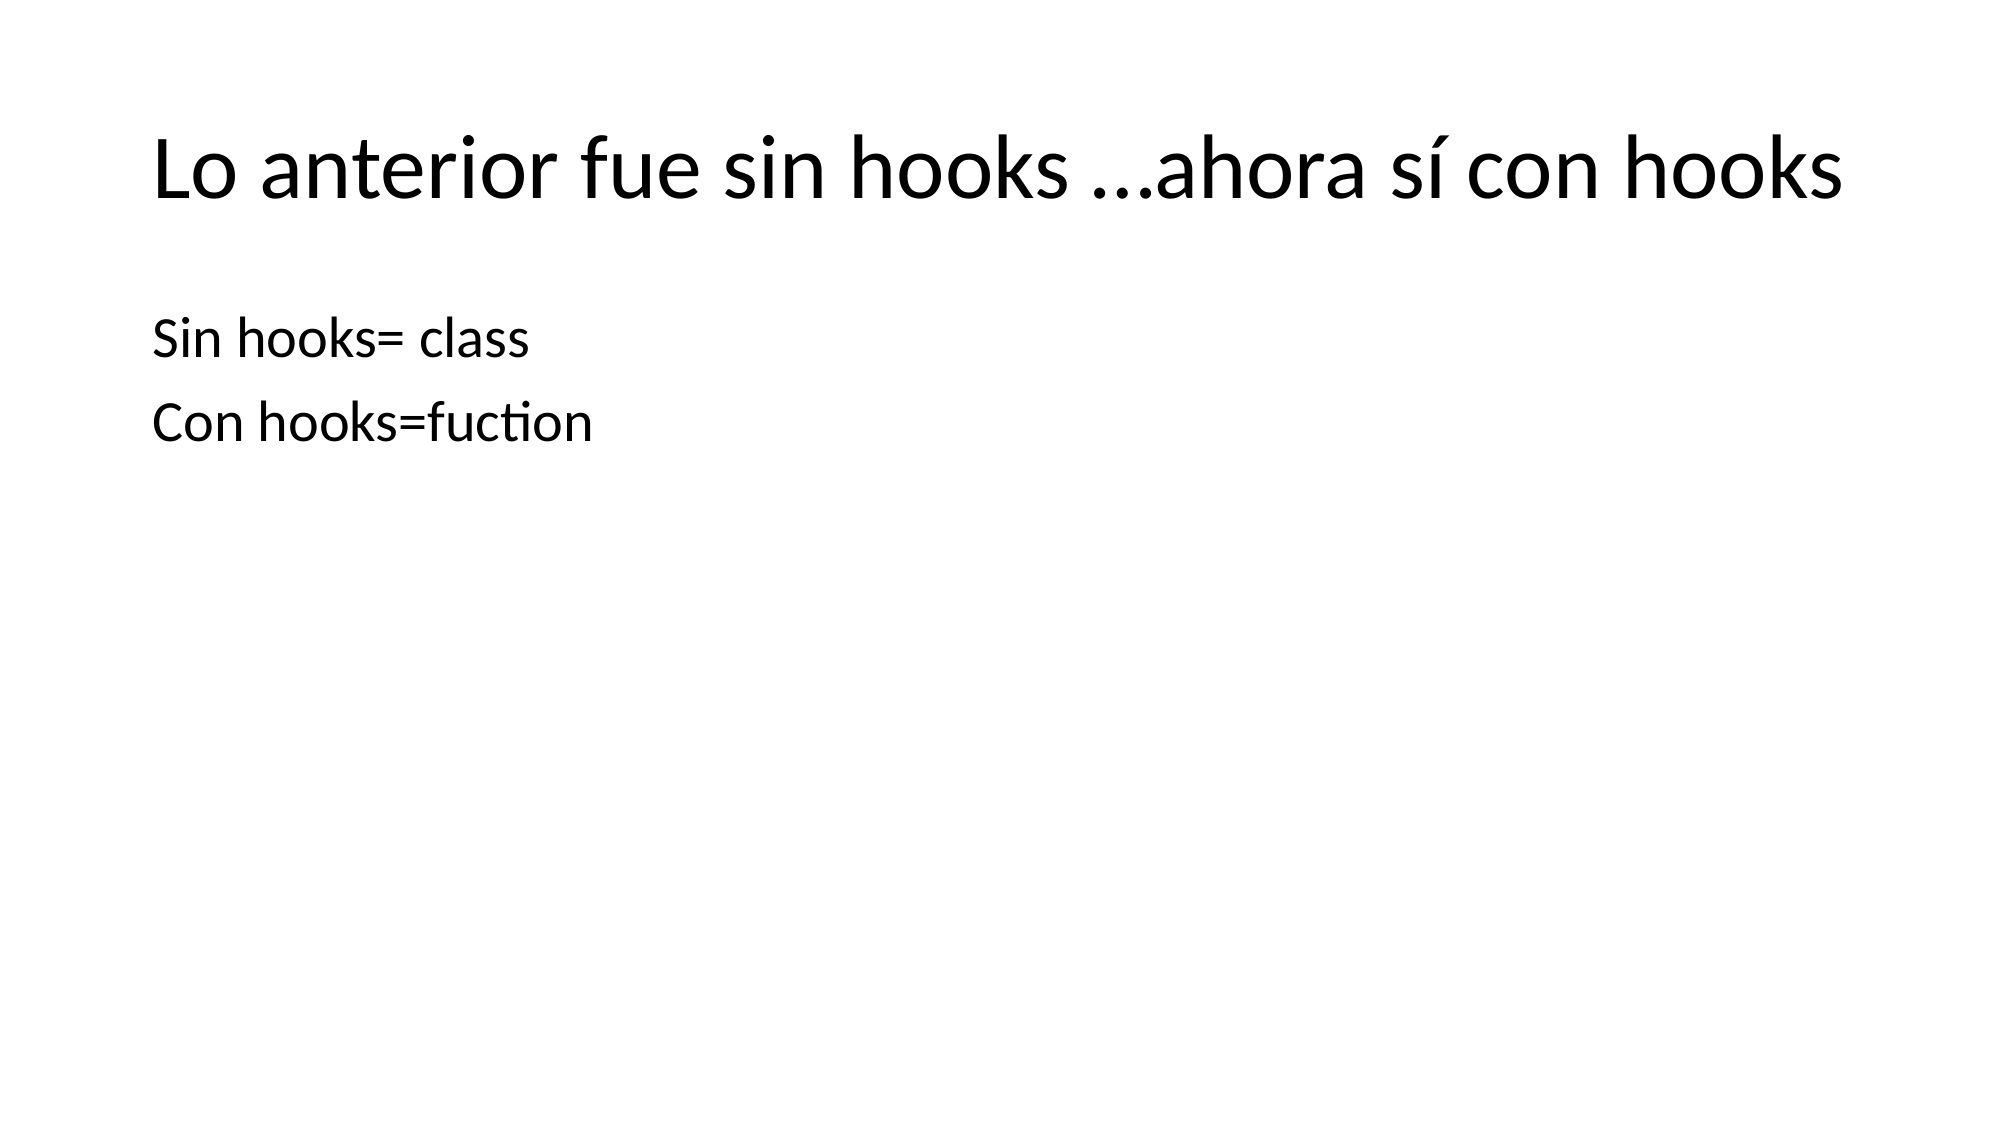

# Lo anterior fue sin hooks …ahora sí con hooks
Sin hooks= class
Con hooks=fuction